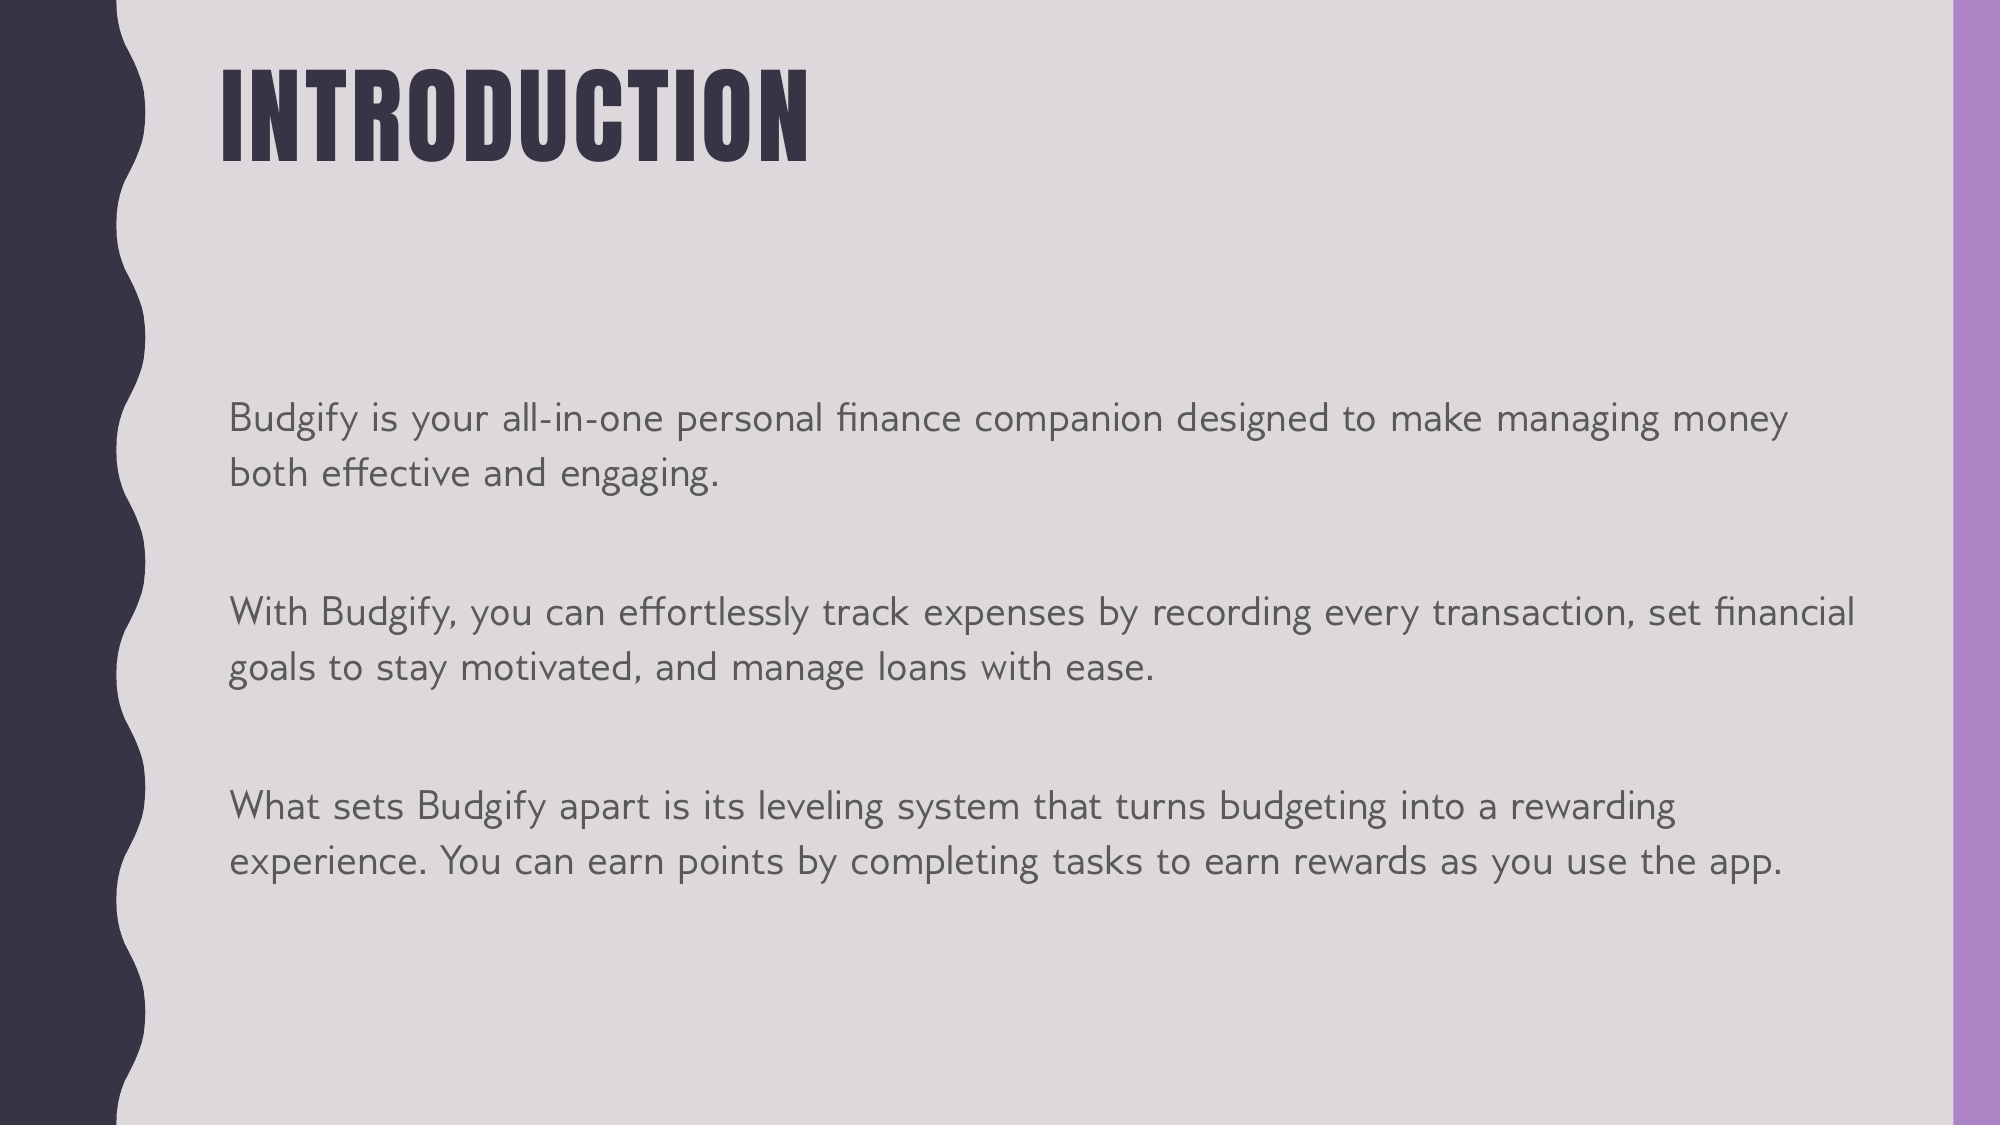

# Introduction
Budgify is your all-in-one personal finance companion designed to make managing money both effective and engaging.

With Budgify, you can effortlessly track expenses by recording every transaction, set financial goals to stay motivated, and manage loans with ease.

What sets Budgify apart is its leveling system that turns budgeting into a rewarding experience. You can earn points by completing tasks to earn rewards as you use the app.